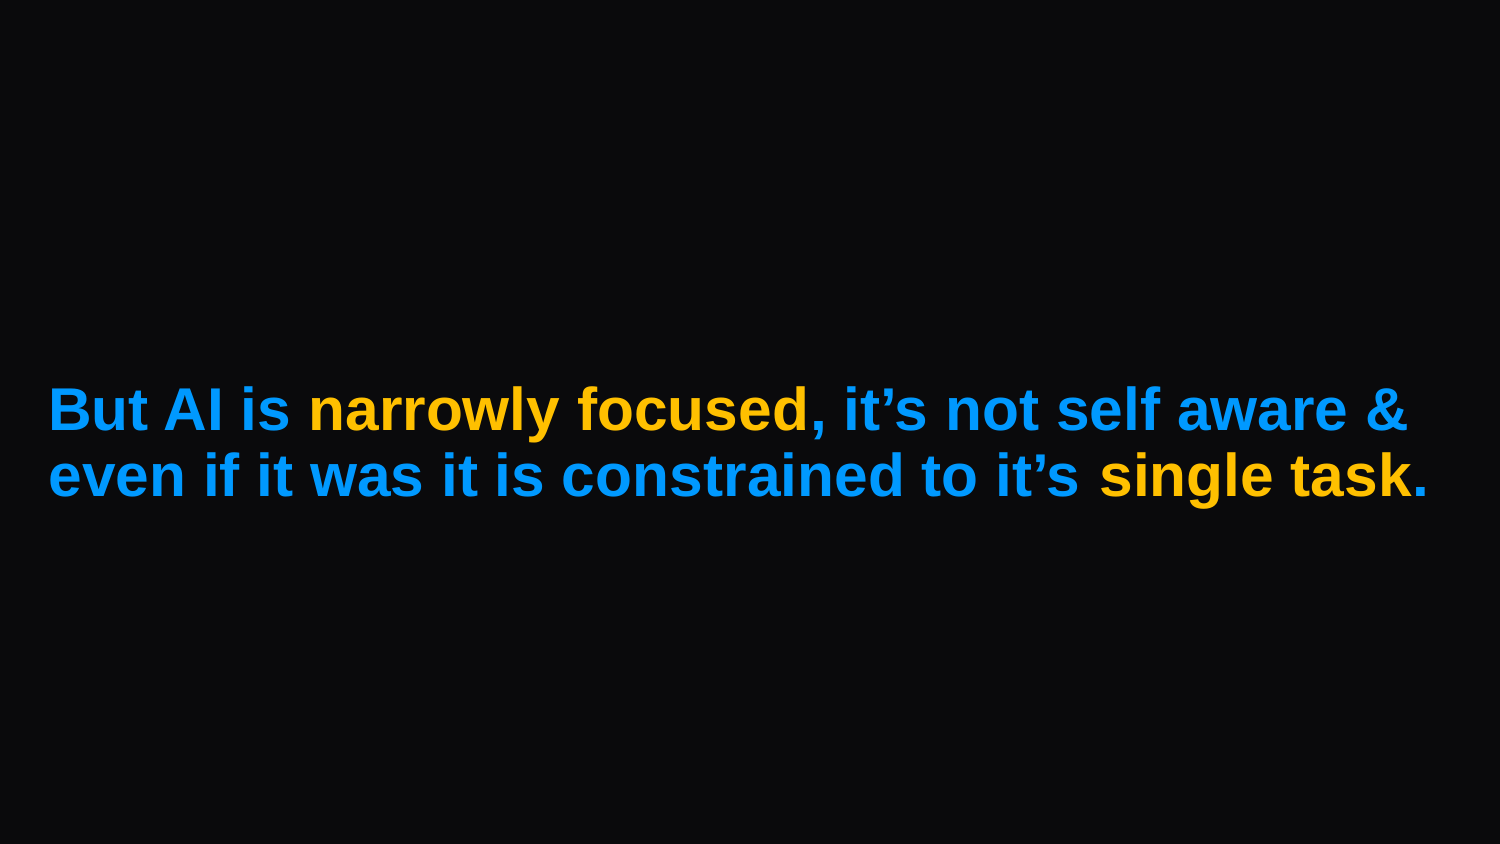

But AI is narrowly focused, it’s not self aware & even if it was it is constrained to it’s single task.